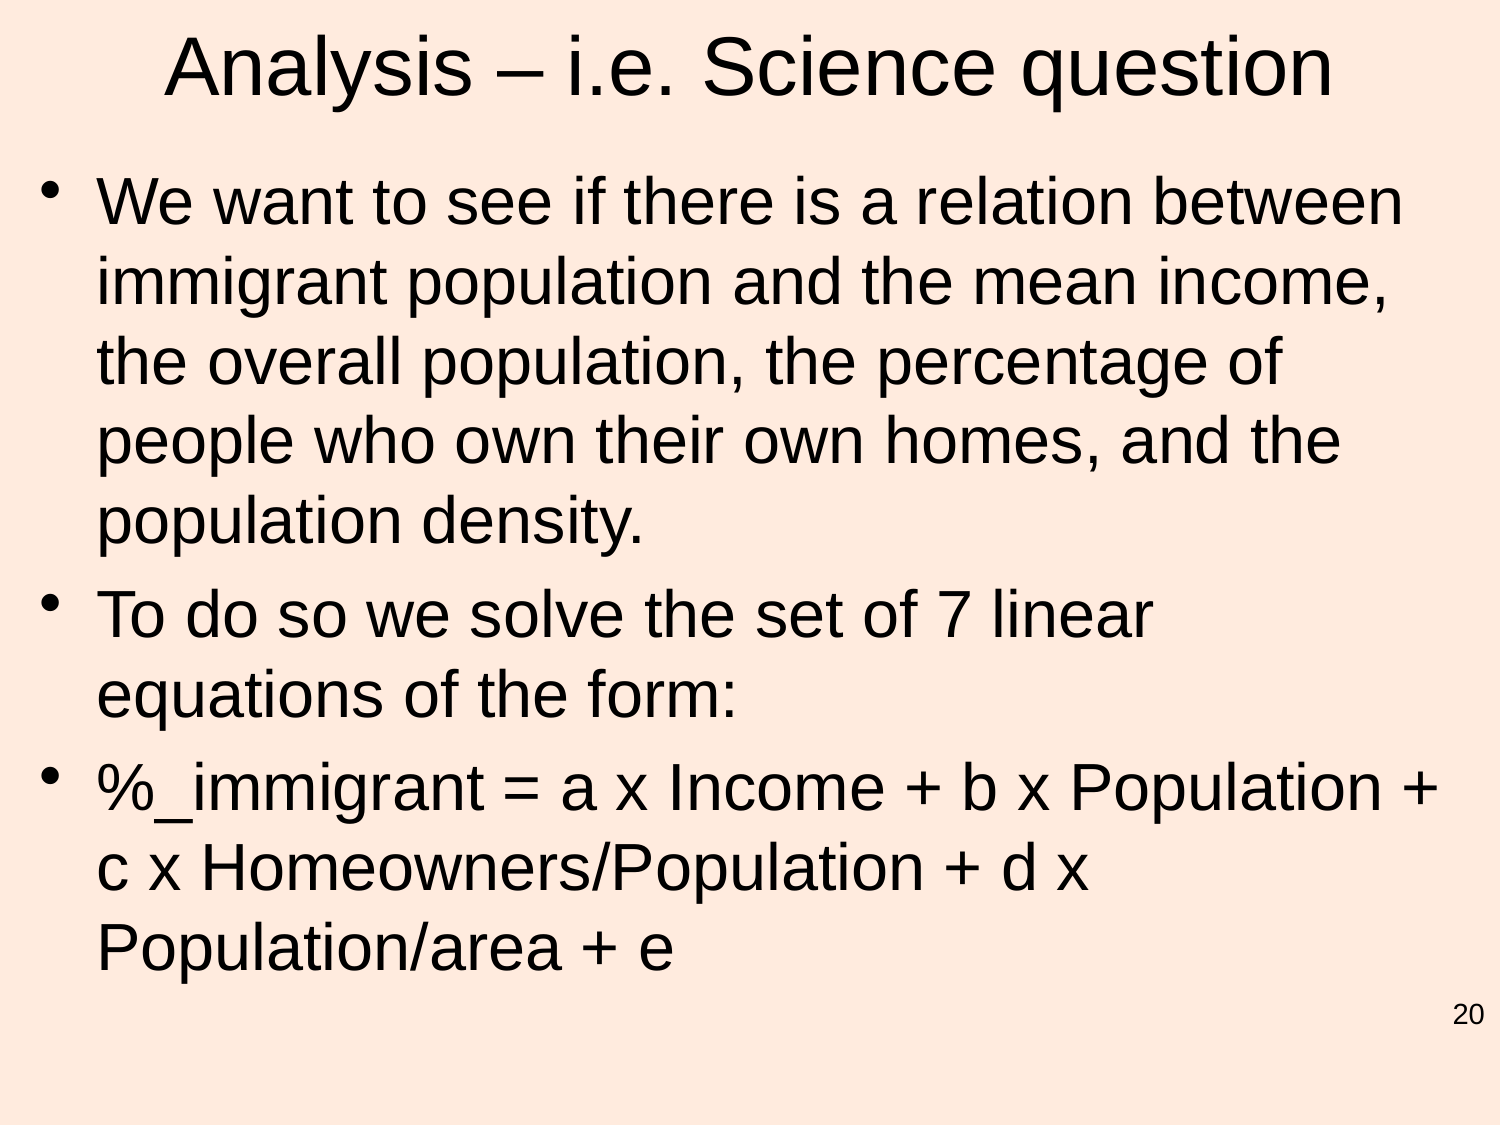

# Analysis – i.e. Science question
We want to see if there is a relation between immigrant population and the mean income, the overall population, the percentage of people who own their own homes, and the population density.
To do so we solve the set of 7 linear equations of the form:
%_immigrant = a x Income + b x Population + c x Homeowners/Population + d x Population/area + e
20